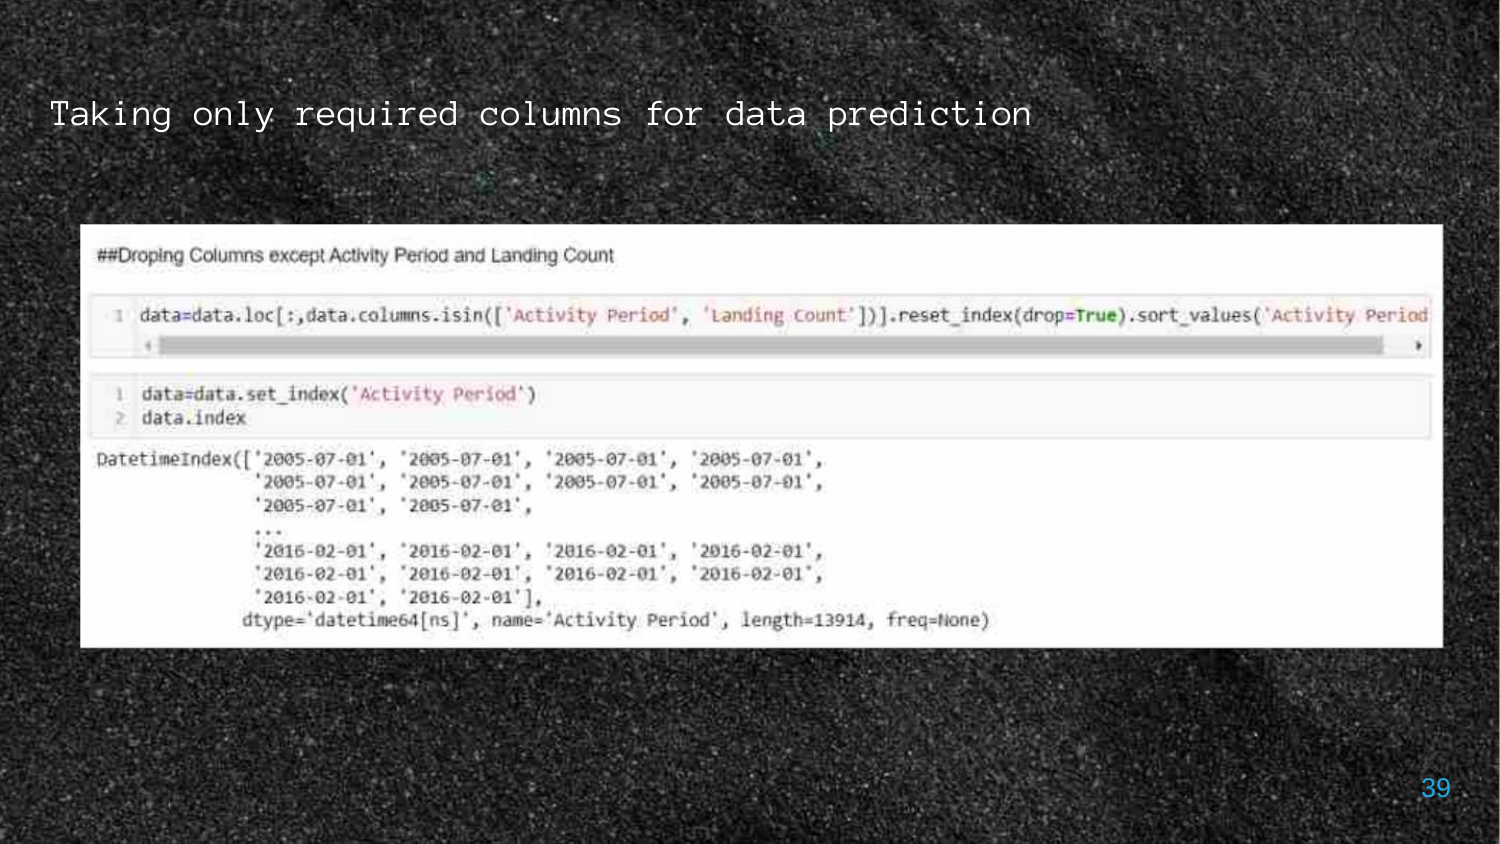

Taking only required columns for data prediction
39